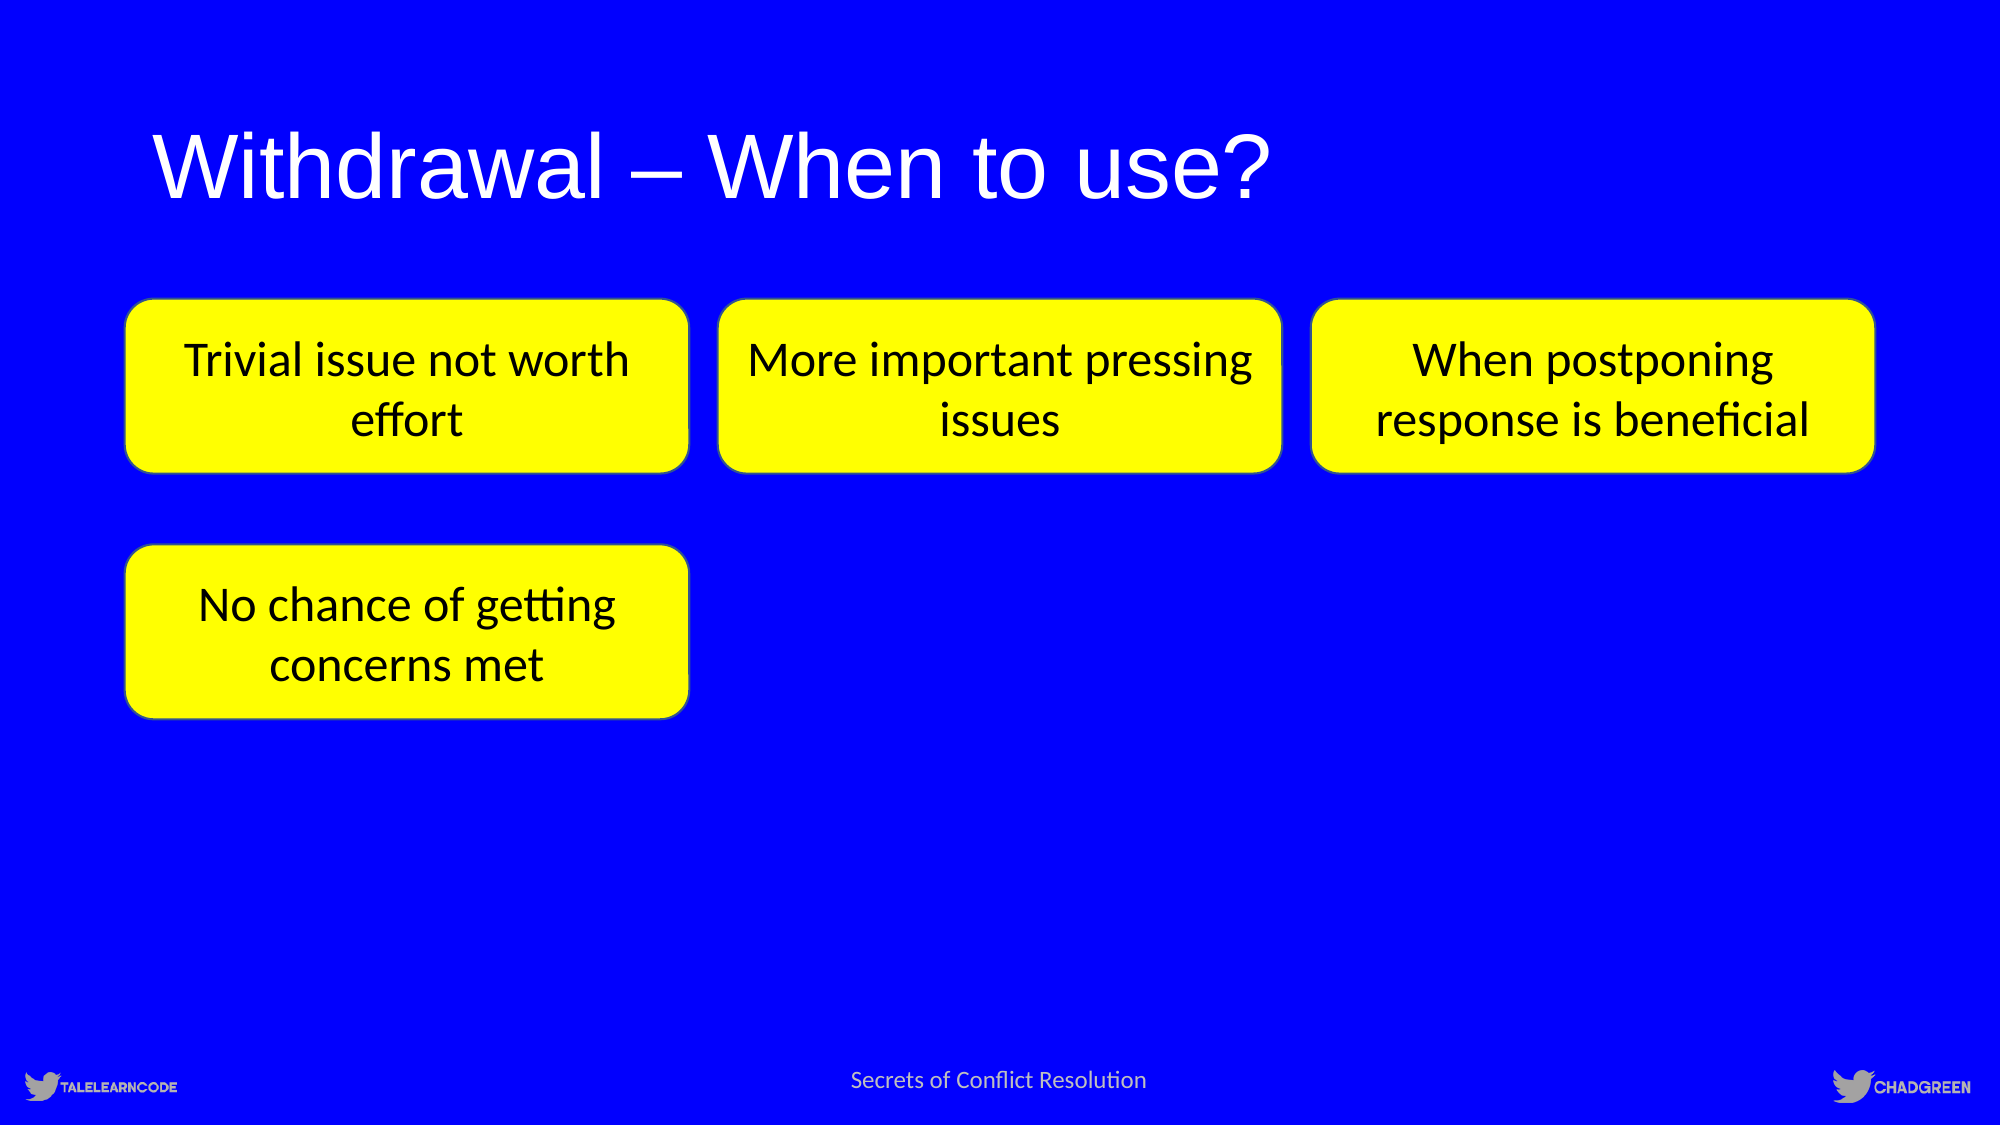

# Withdrawal – When to use?
Trivial issue not worth effort
More important pressing issues
When postponing response is beneficial
No chance of getting concerns met